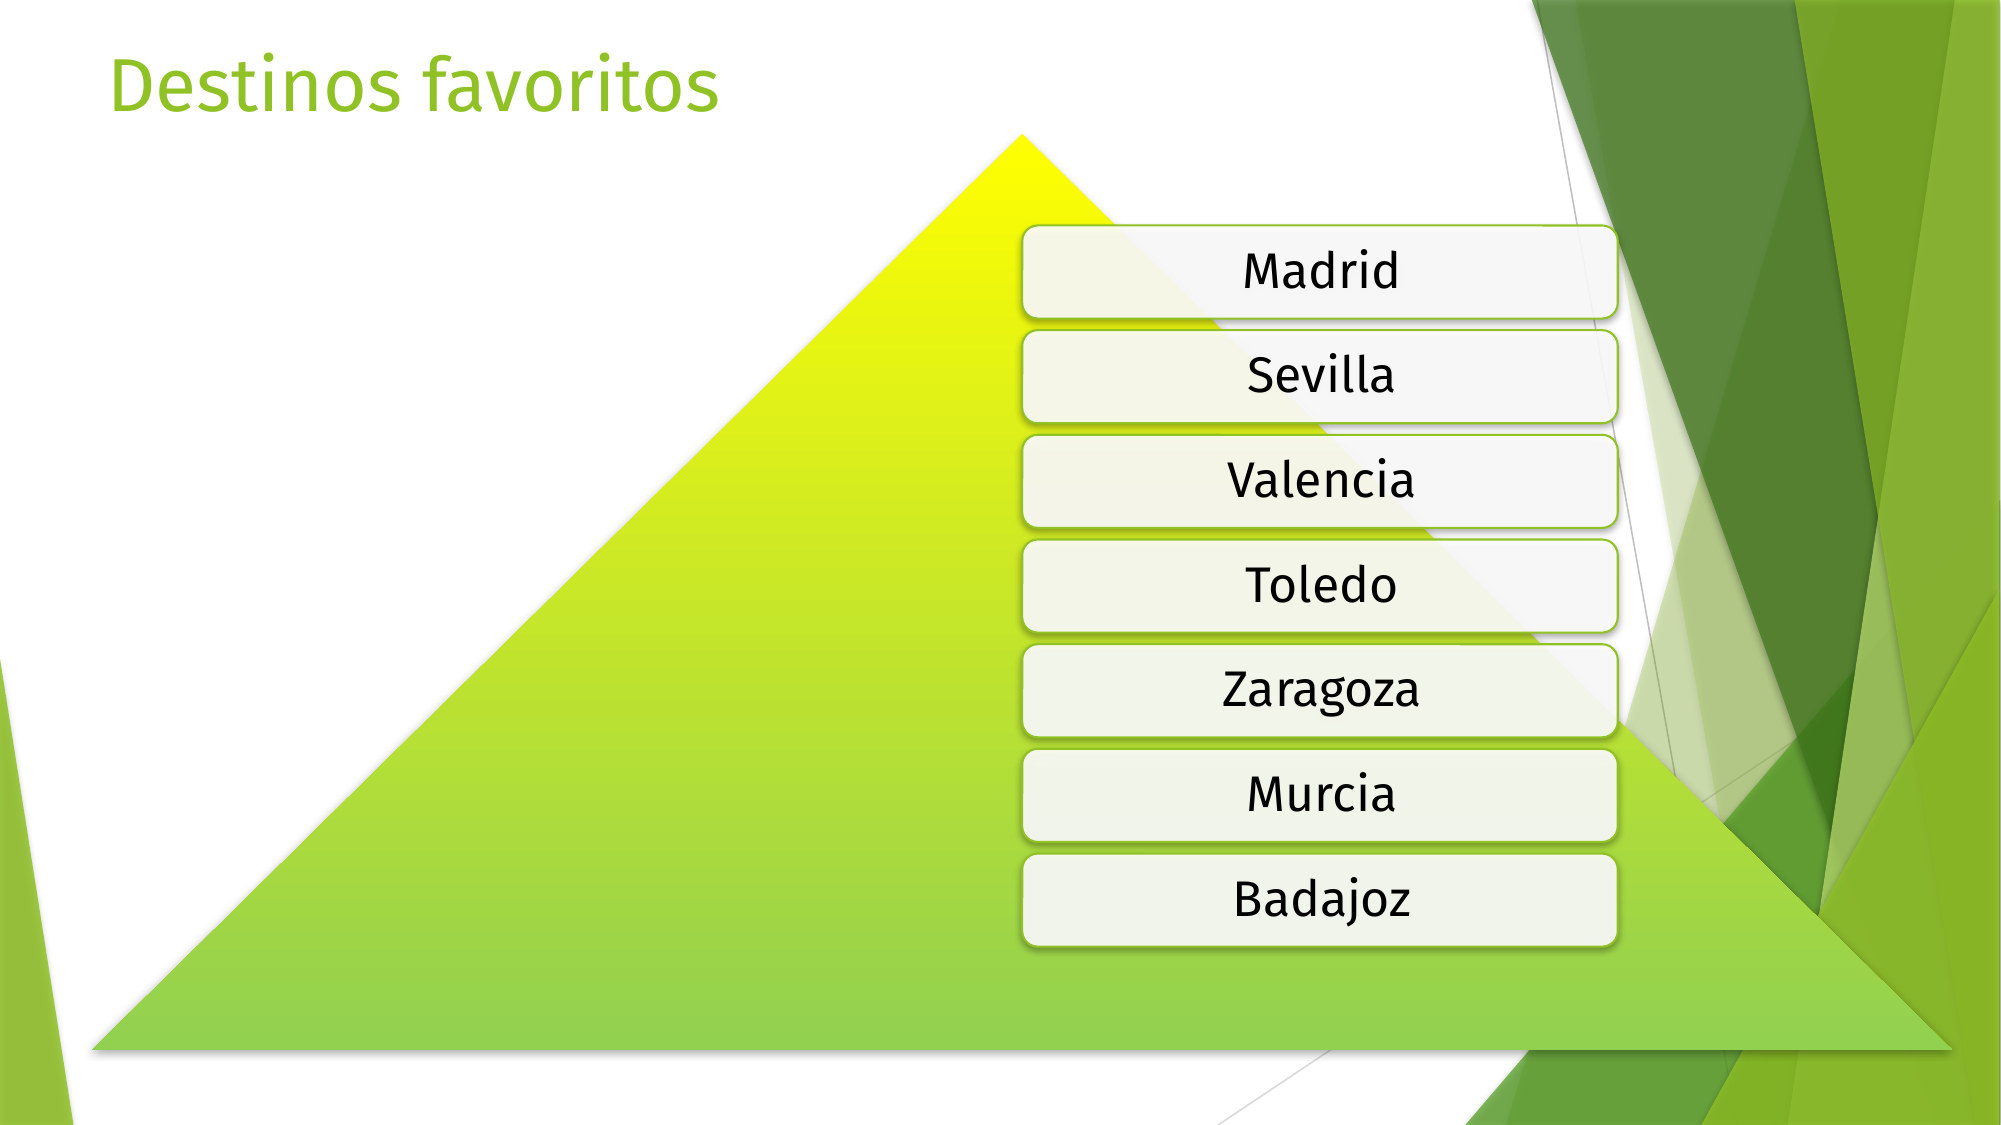

# Destinos favoritos
Madrid
Sevilla
Valencia
Toledo
Zaragoza
Murcia
Badajoz